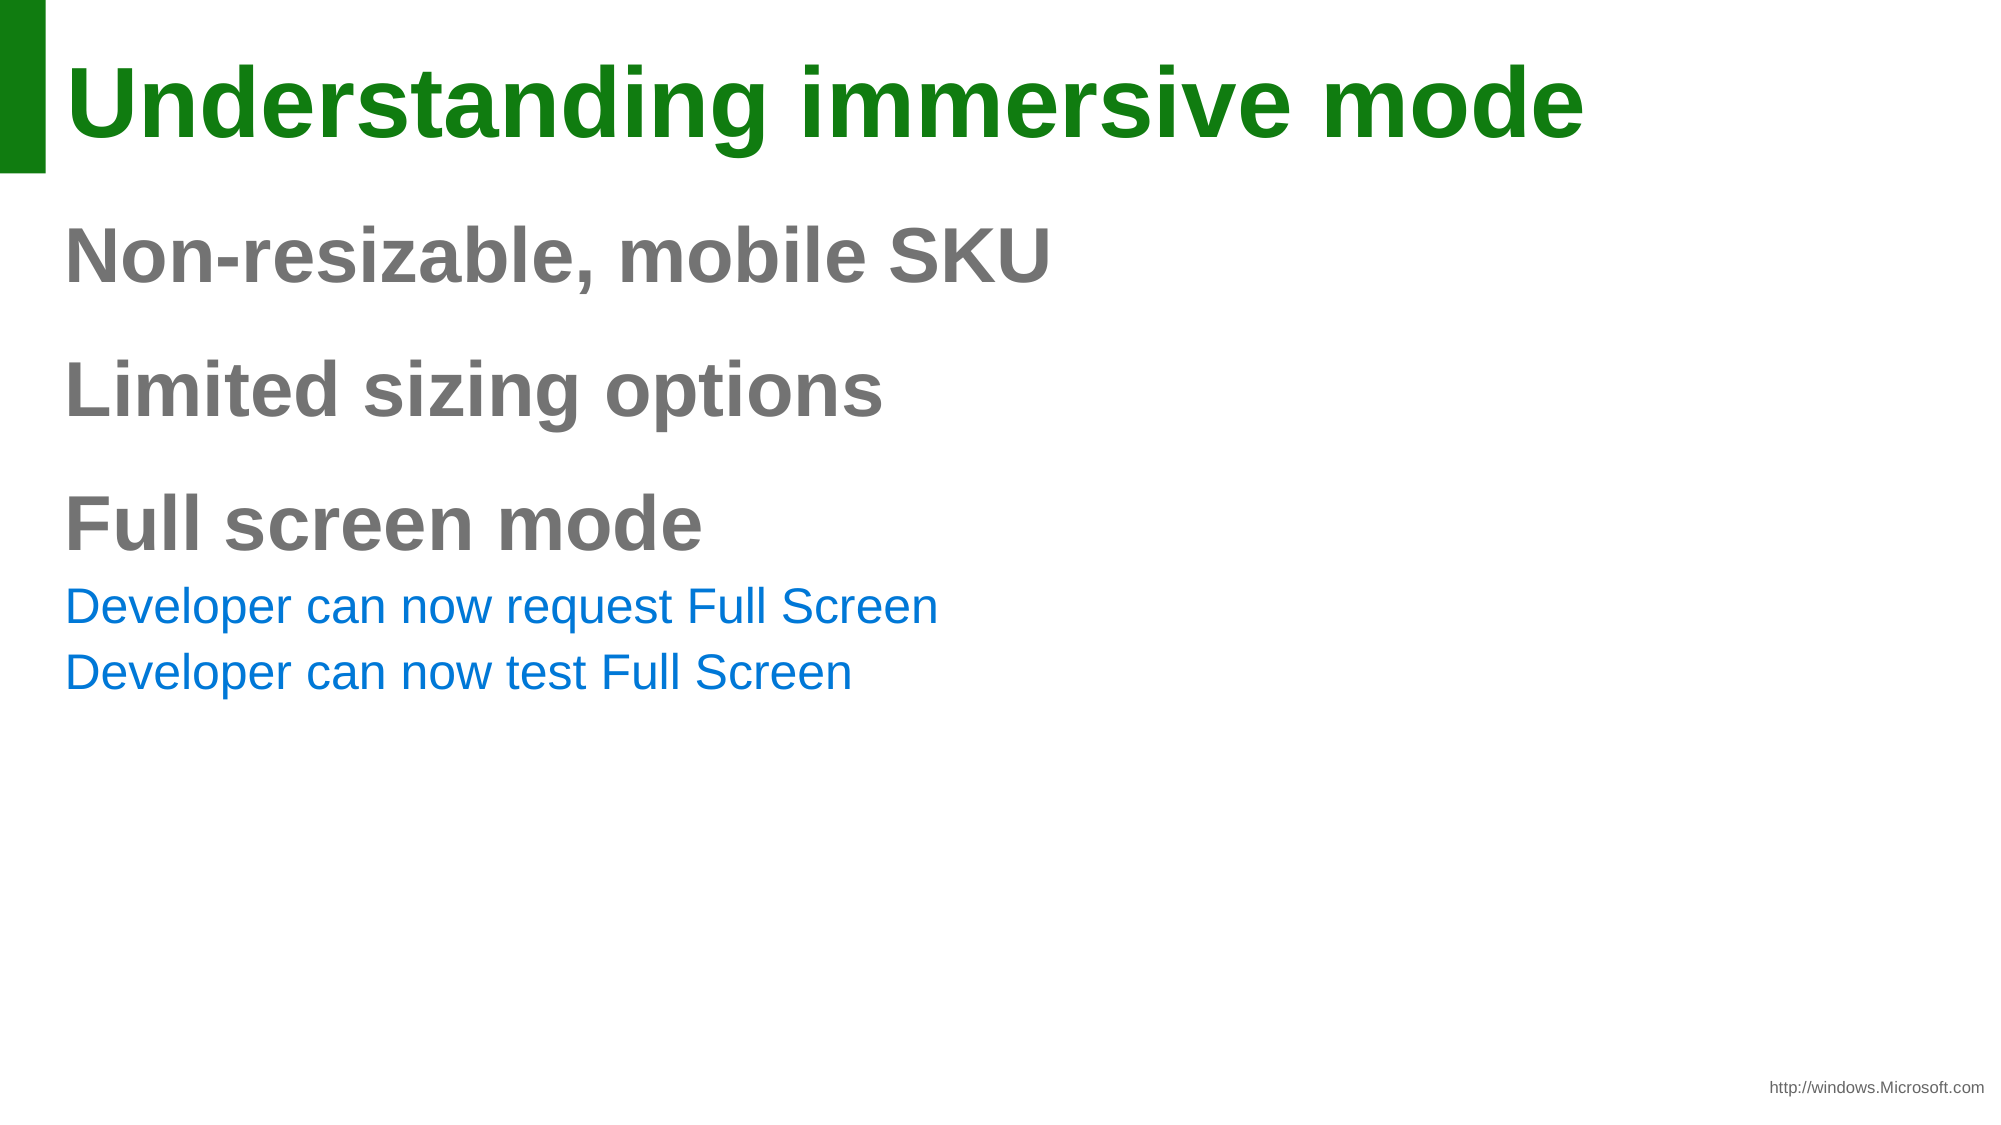

# Understanding immersive mode
Non-resizable, mobile SKU
Limited sizing options
Full screen mode
Developer can now request Full Screen
Developer can now test Full Screen